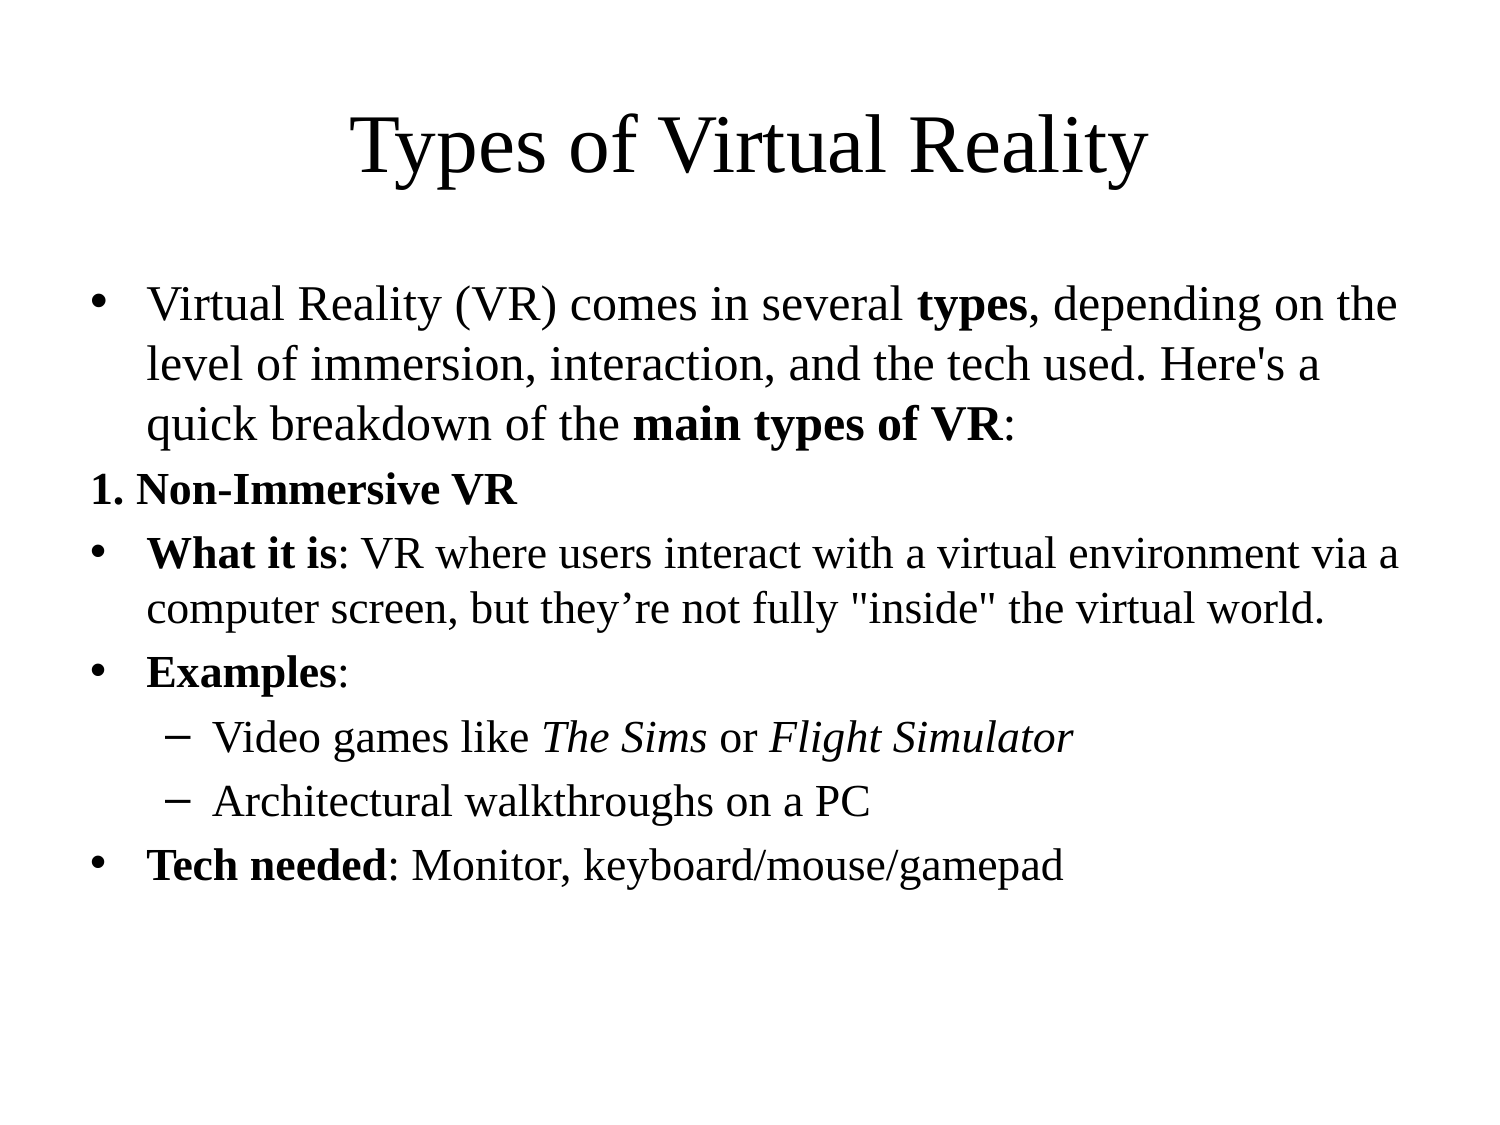

# Types of Virtual Reality
Virtual Reality (VR) comes in several types, depending on the level of immersion, interaction, and the tech used. Here's a quick breakdown of the main types of VR:
1. Non-Immersive VR
What it is: VR where users interact with a virtual environment via a computer screen, but they’re not fully "inside" the virtual world.
Examples:
Video games like The Sims or Flight Simulator
Architectural walkthroughs on a PC
Tech needed: Monitor, keyboard/mouse/gamepad